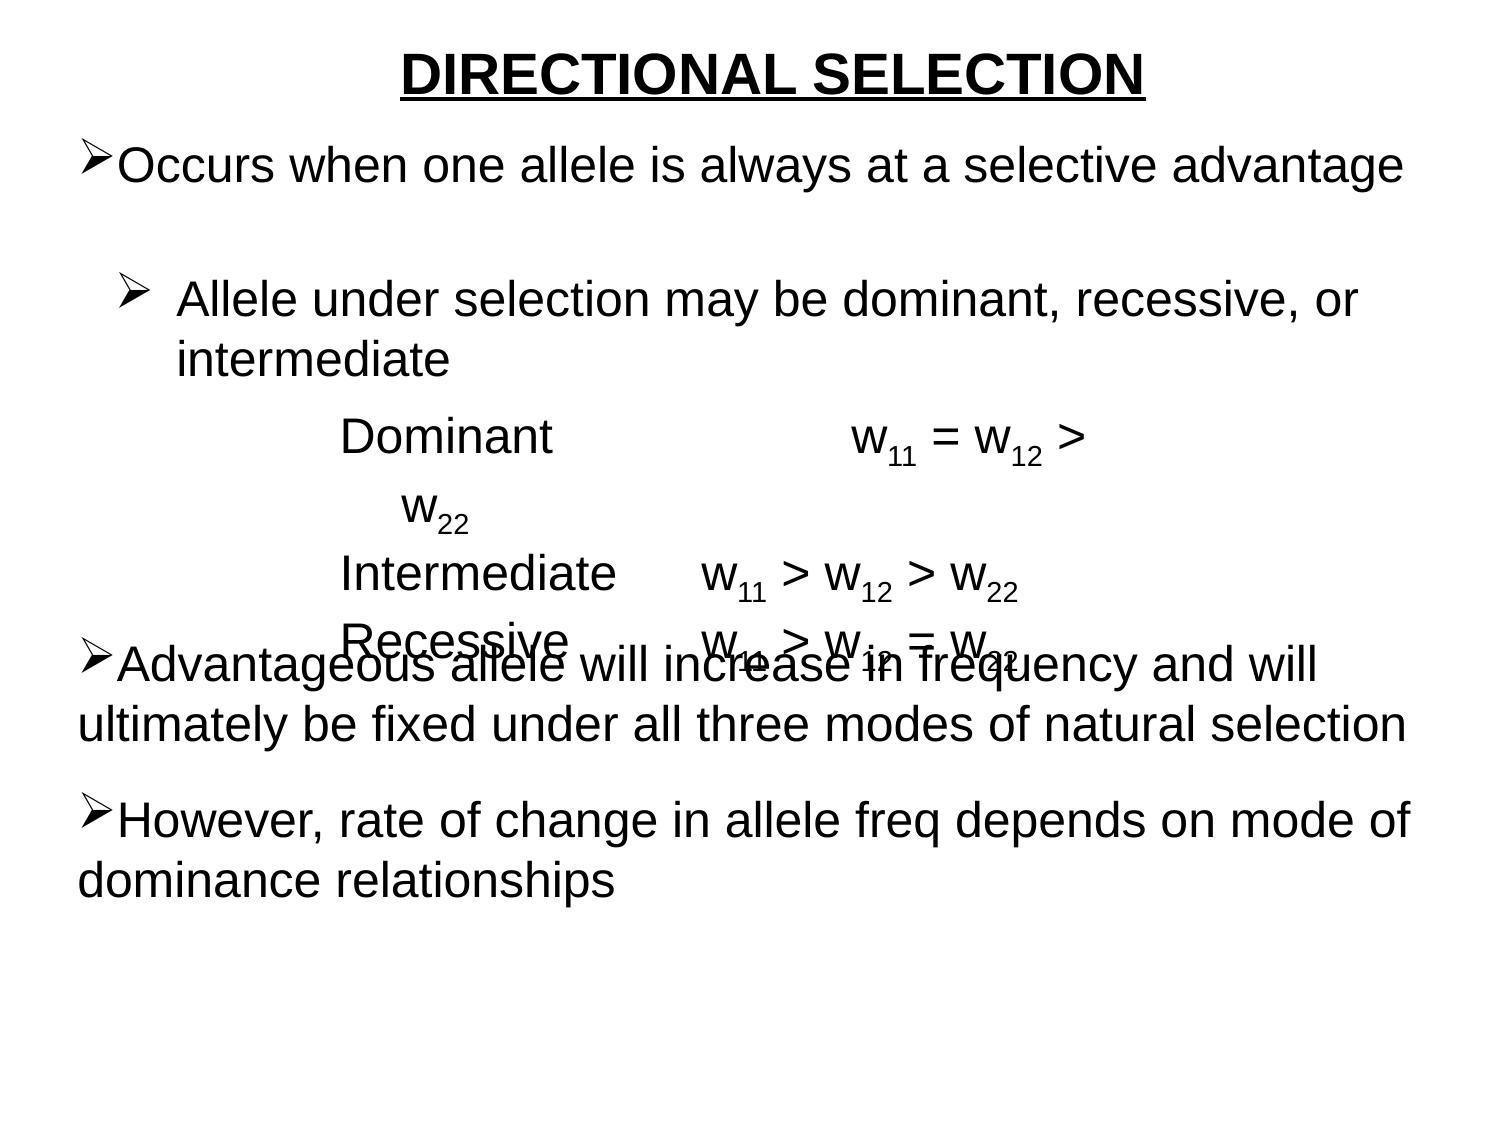

DIRECTIONAL SELECTION
Occurs when one allele is always at a selective advantage
Allele under selection may be dominant, recessive, or intermediate
Dominant		w11 = w12 > w22
Intermediate	w11 > w12 > w22
Recessive	w11 > w12 = w22
Advantageous allele will increase in frequency and will ultimately be fixed under all three modes of natural selection
However, rate of change in allele freq depends on mode of dominance relationships